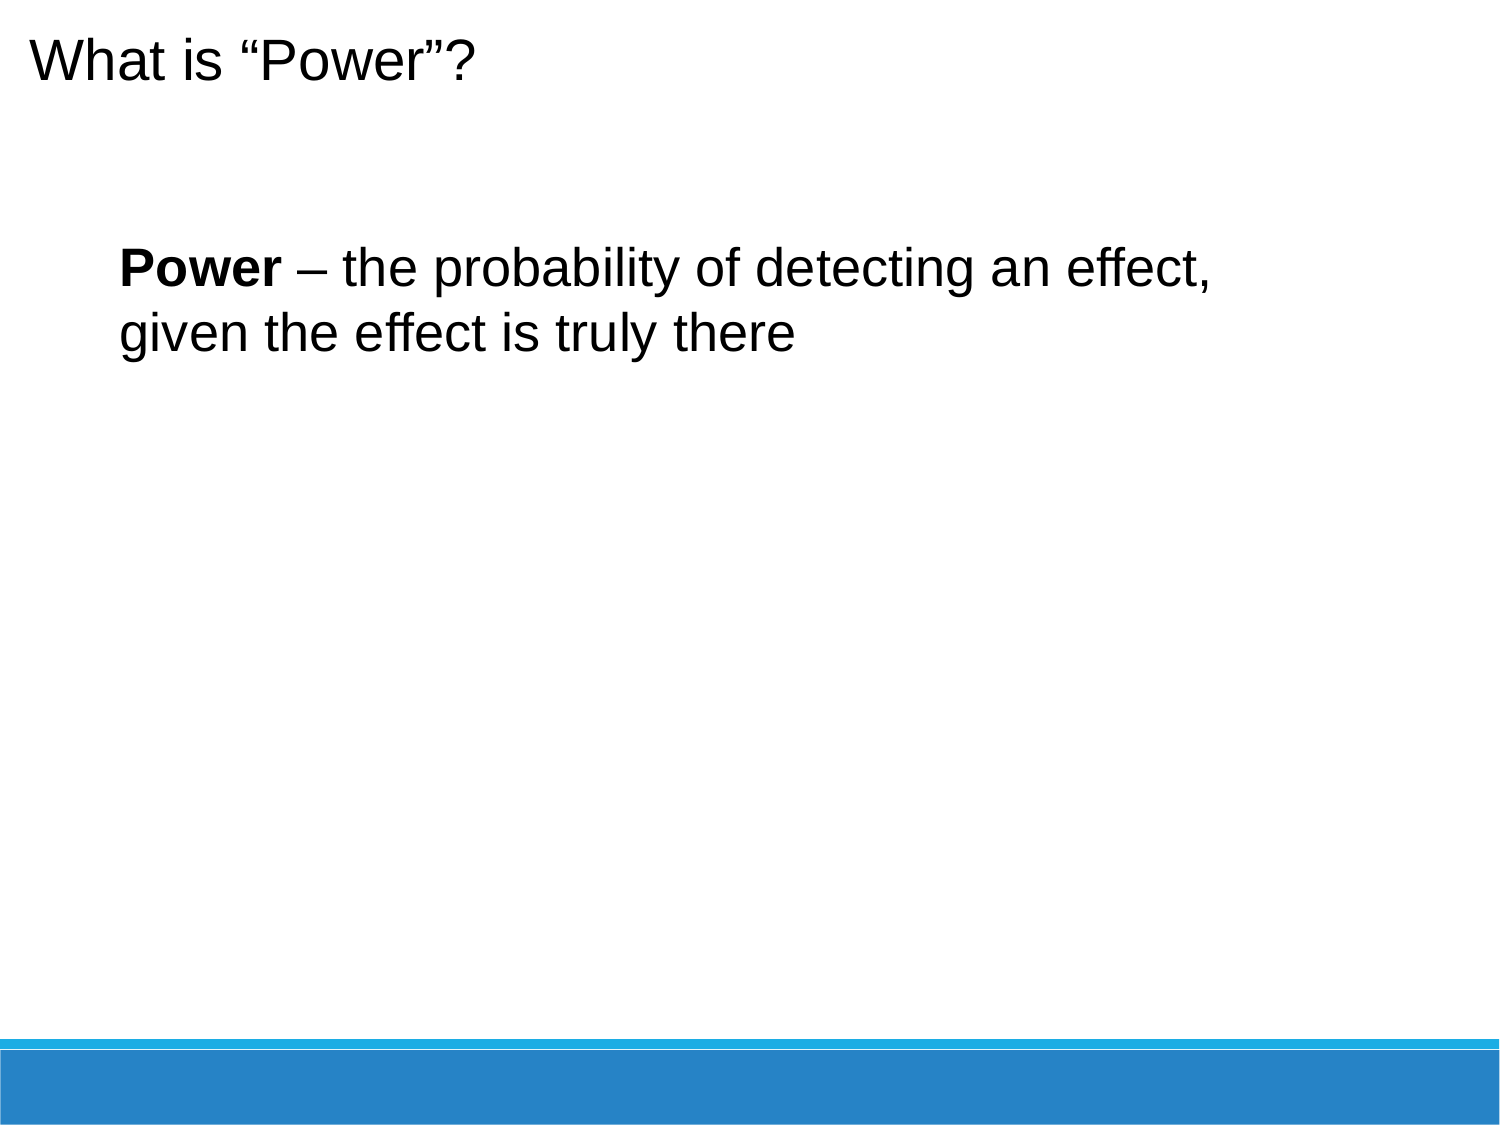

What is “Power”?
Power – the probability of detecting an effect, given the effect is truly there